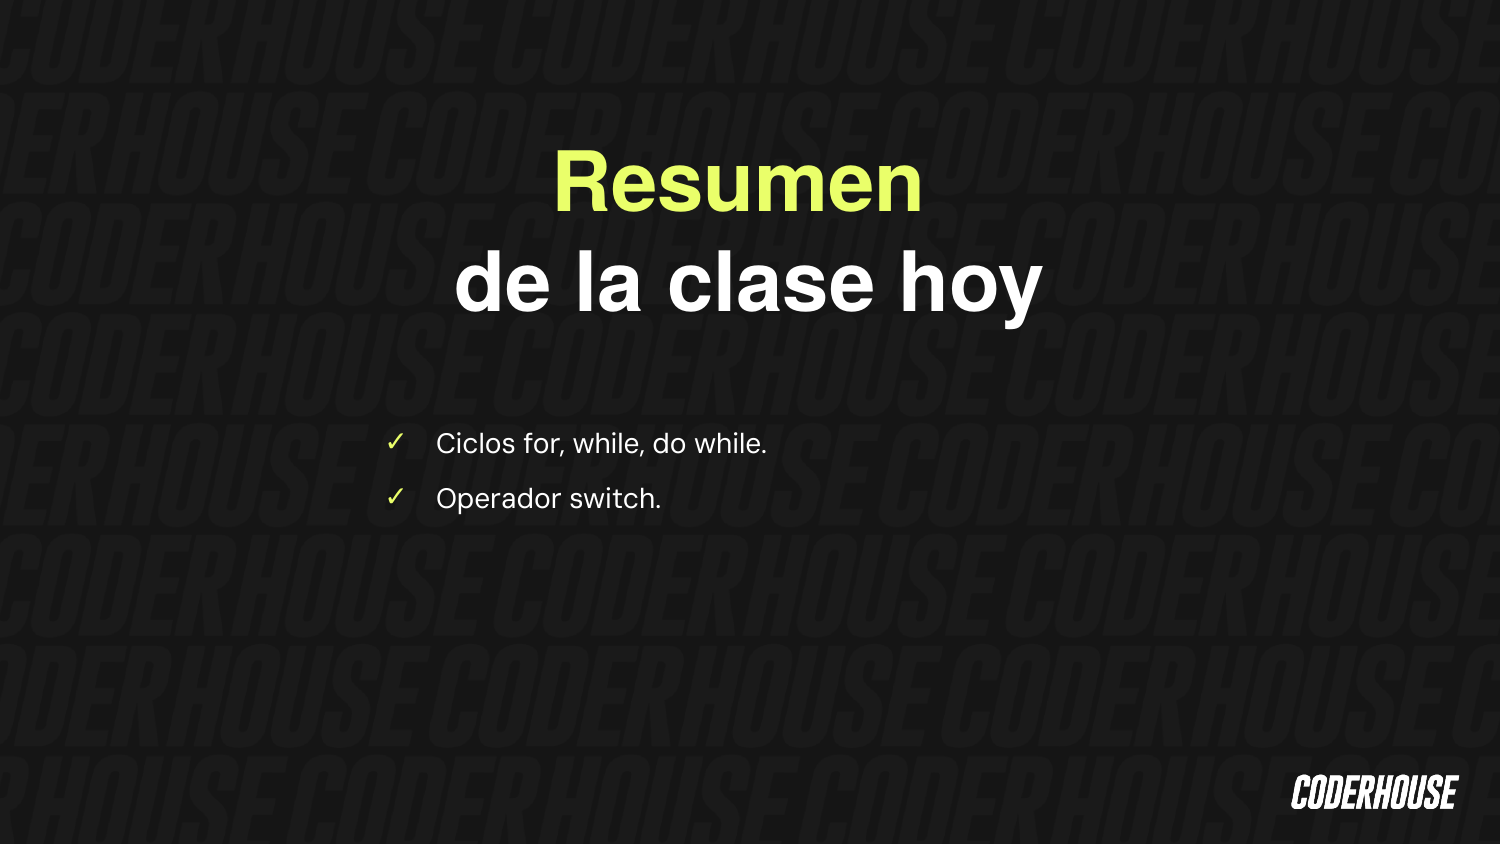

Resumen
de la clase hoy
Ciclos for, while, do while.
Operador switch.